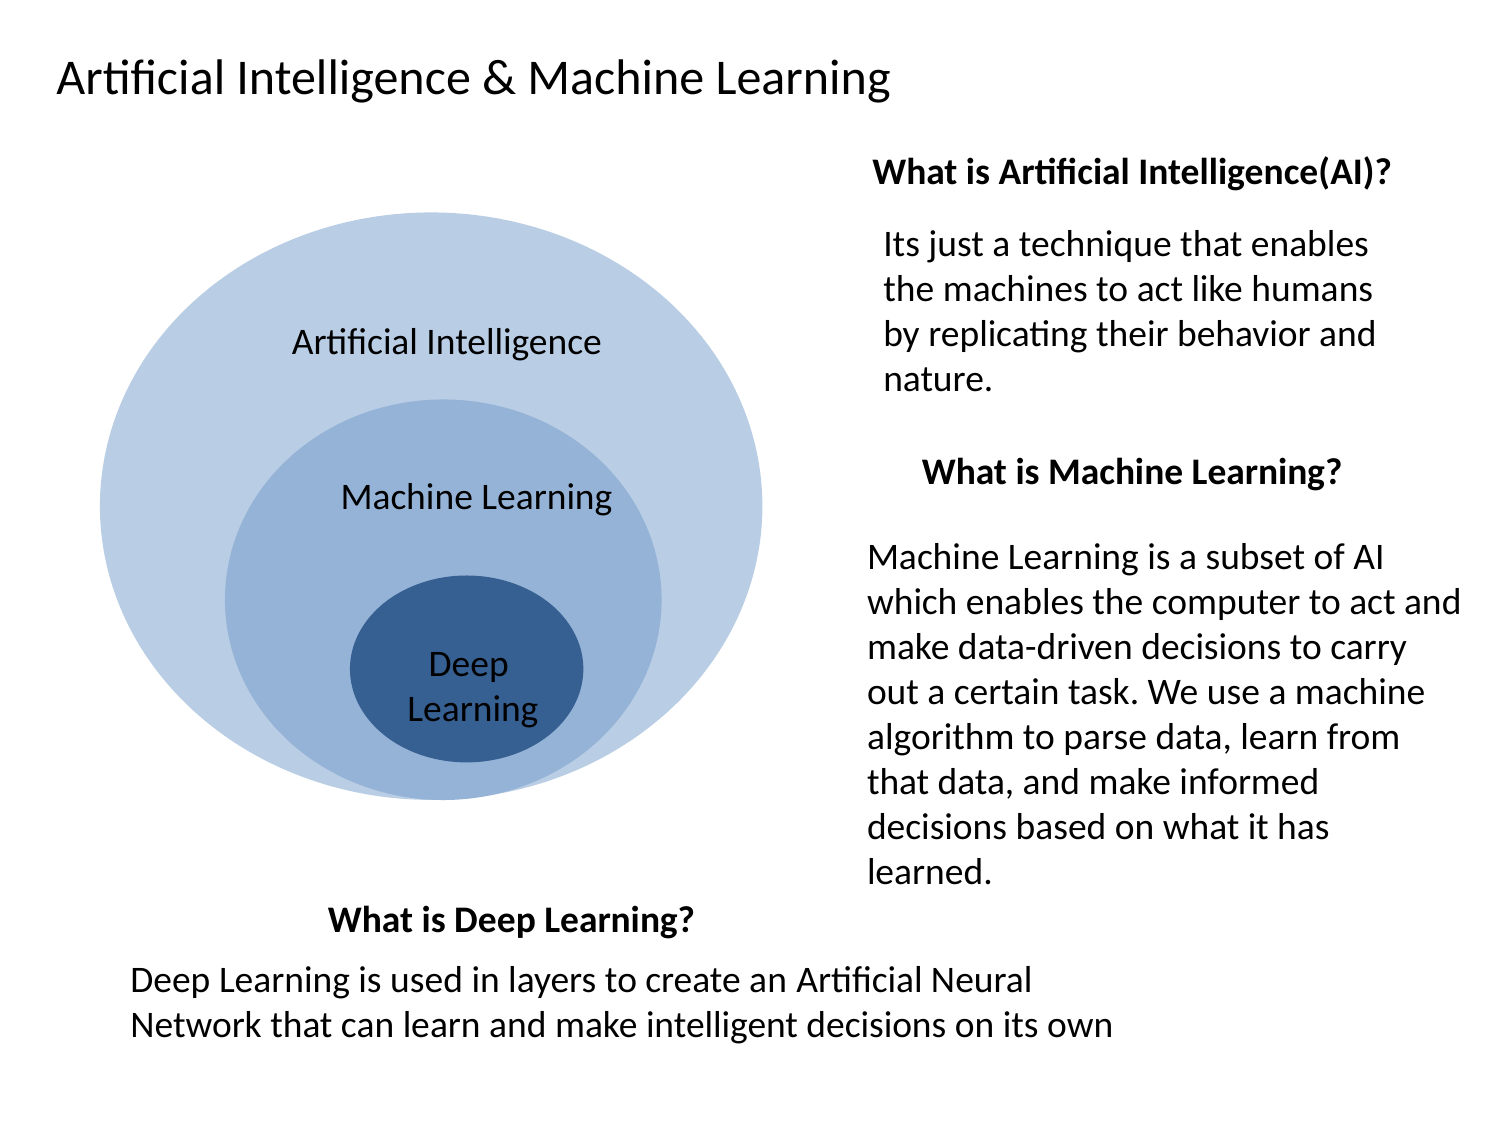

Artificial Intelligence & Machine Learning
What is Artificial Intelligence(AI)?
Its just a technique that enables the machines to act like humans by replicating their behavior and nature.

Artificial Intelligence

What is Machine Learning?
Machine Learning
Machine Learning is a subset of AI which enables the computer to act and make data-driven decisions to carry out a certain task. We use a machine algorithm to parse data, learn from that data, and make informed decisions based on what it has learned.

Deep
Learning
What is Deep Learning?
Deep Learning is used in layers to create an Artificial Neural Network that can learn and make intelligent decisions on its own